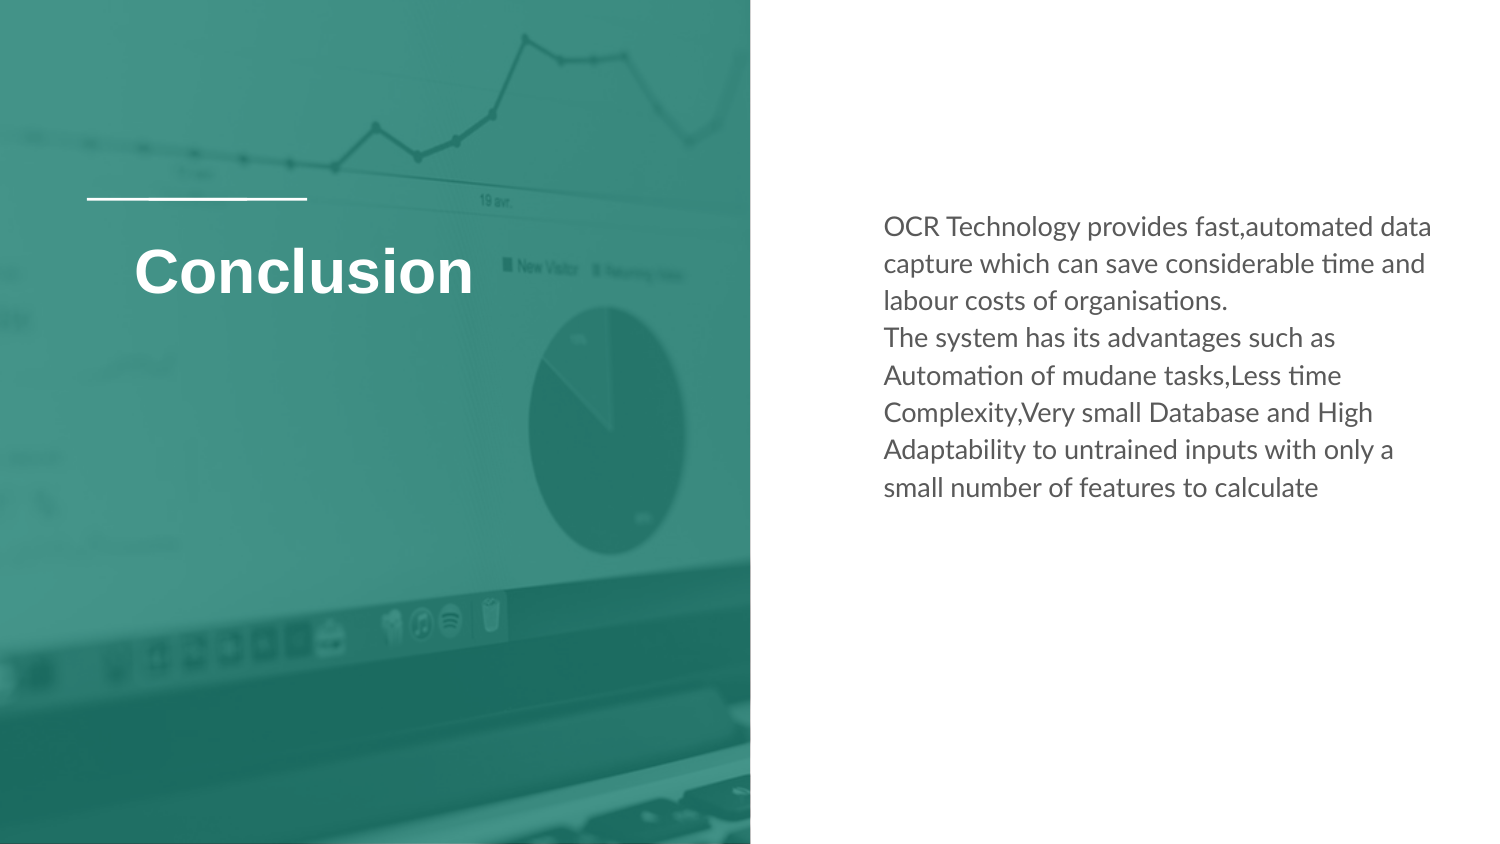

OCR Technology provides fast,automated data capture which can save considerable time and labour costs of organisations.
The system has its advantages such as Automation of mudane tasks,Less time Complexity,Very small Database and High Adaptability to untrained inputs with only a small number of features to calculate
# Conclusion